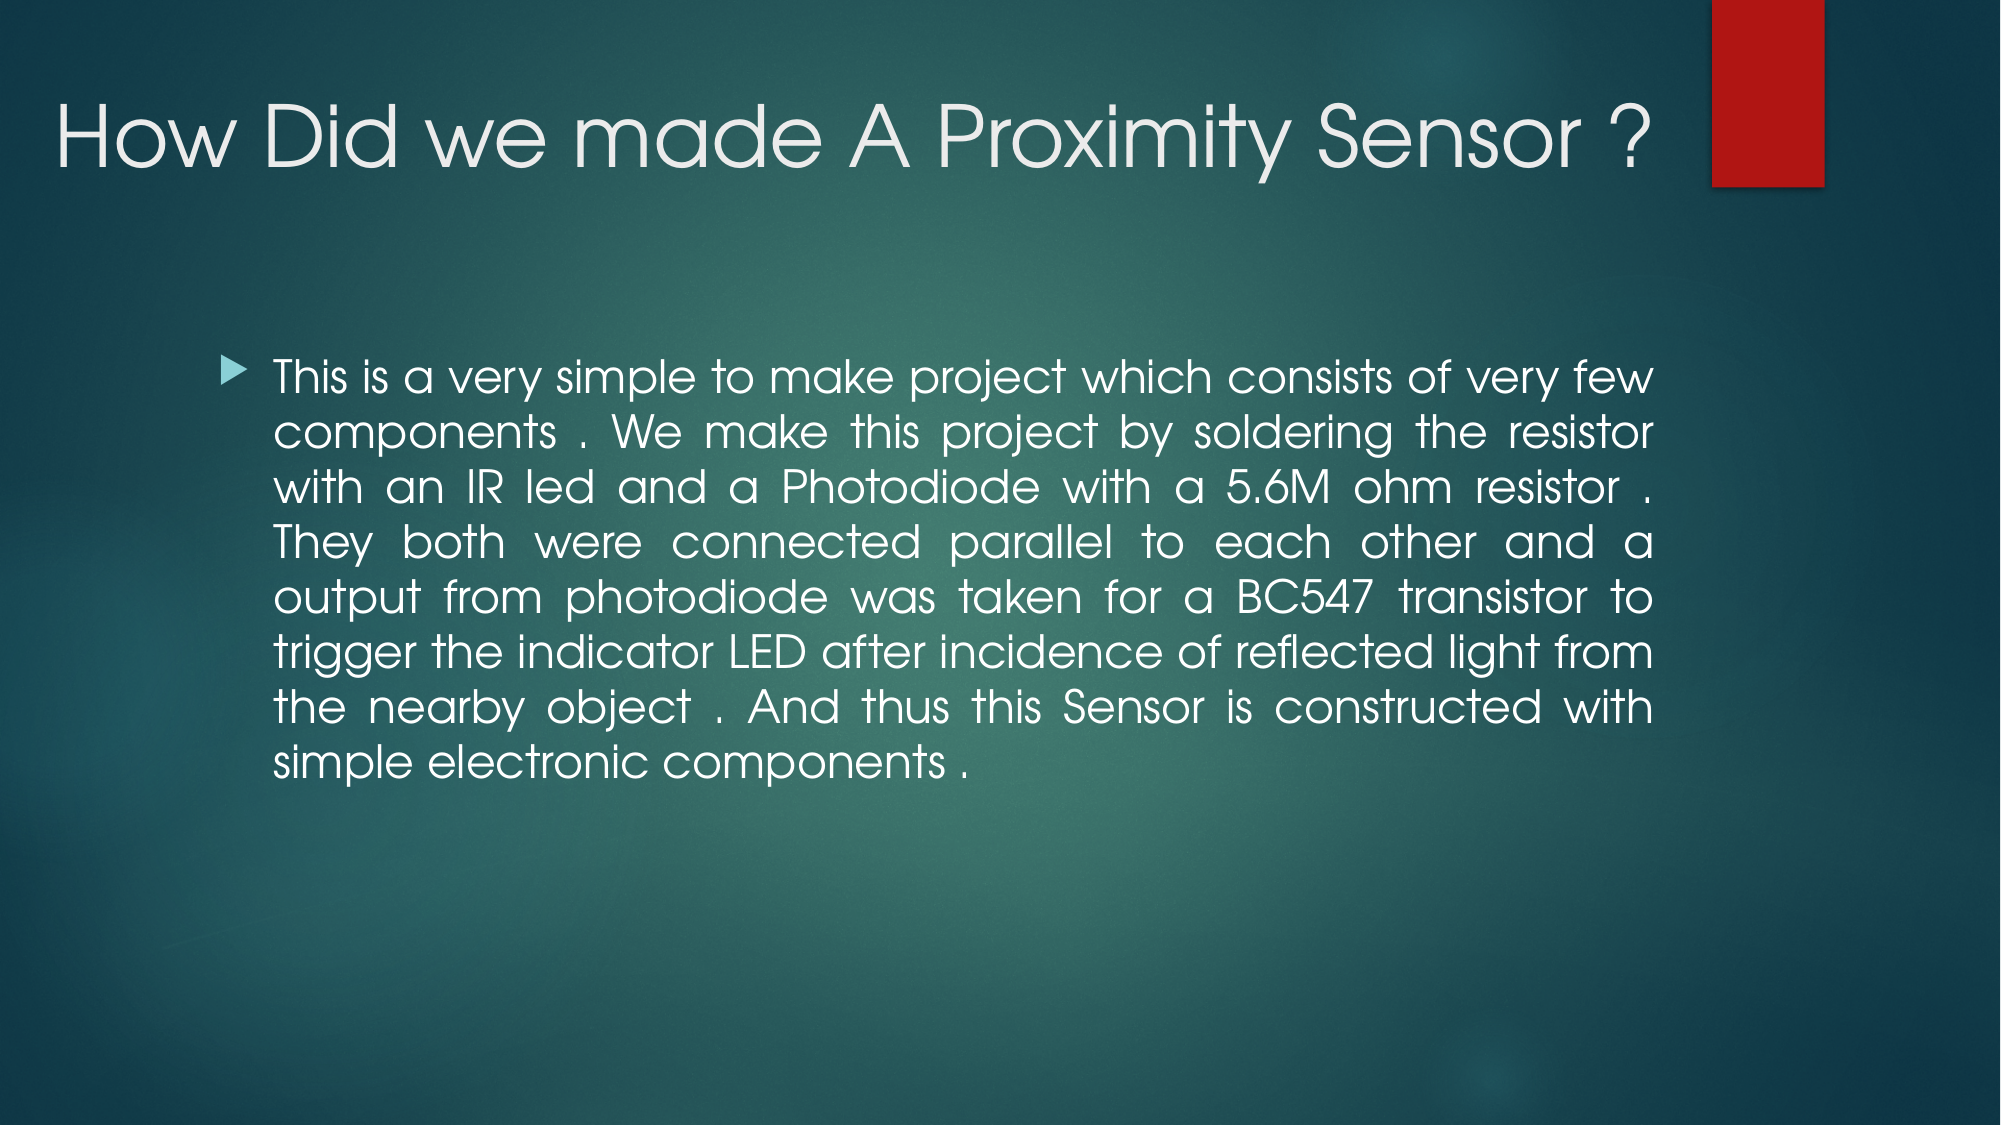

# How Did we made A Proximity Sensor ?
This is a very simple to make project which consists of very few components . We make this project by soldering the resistor with an IR led and a Photodiode with a 5.6M ohm resistor . They both were connected parallel to each other and a output from photodiode was taken for a BC547 transistor to trigger the indicator LED after incidence of reflected light from the nearby object . And thus this Sensor is constructed with simple electronic components .